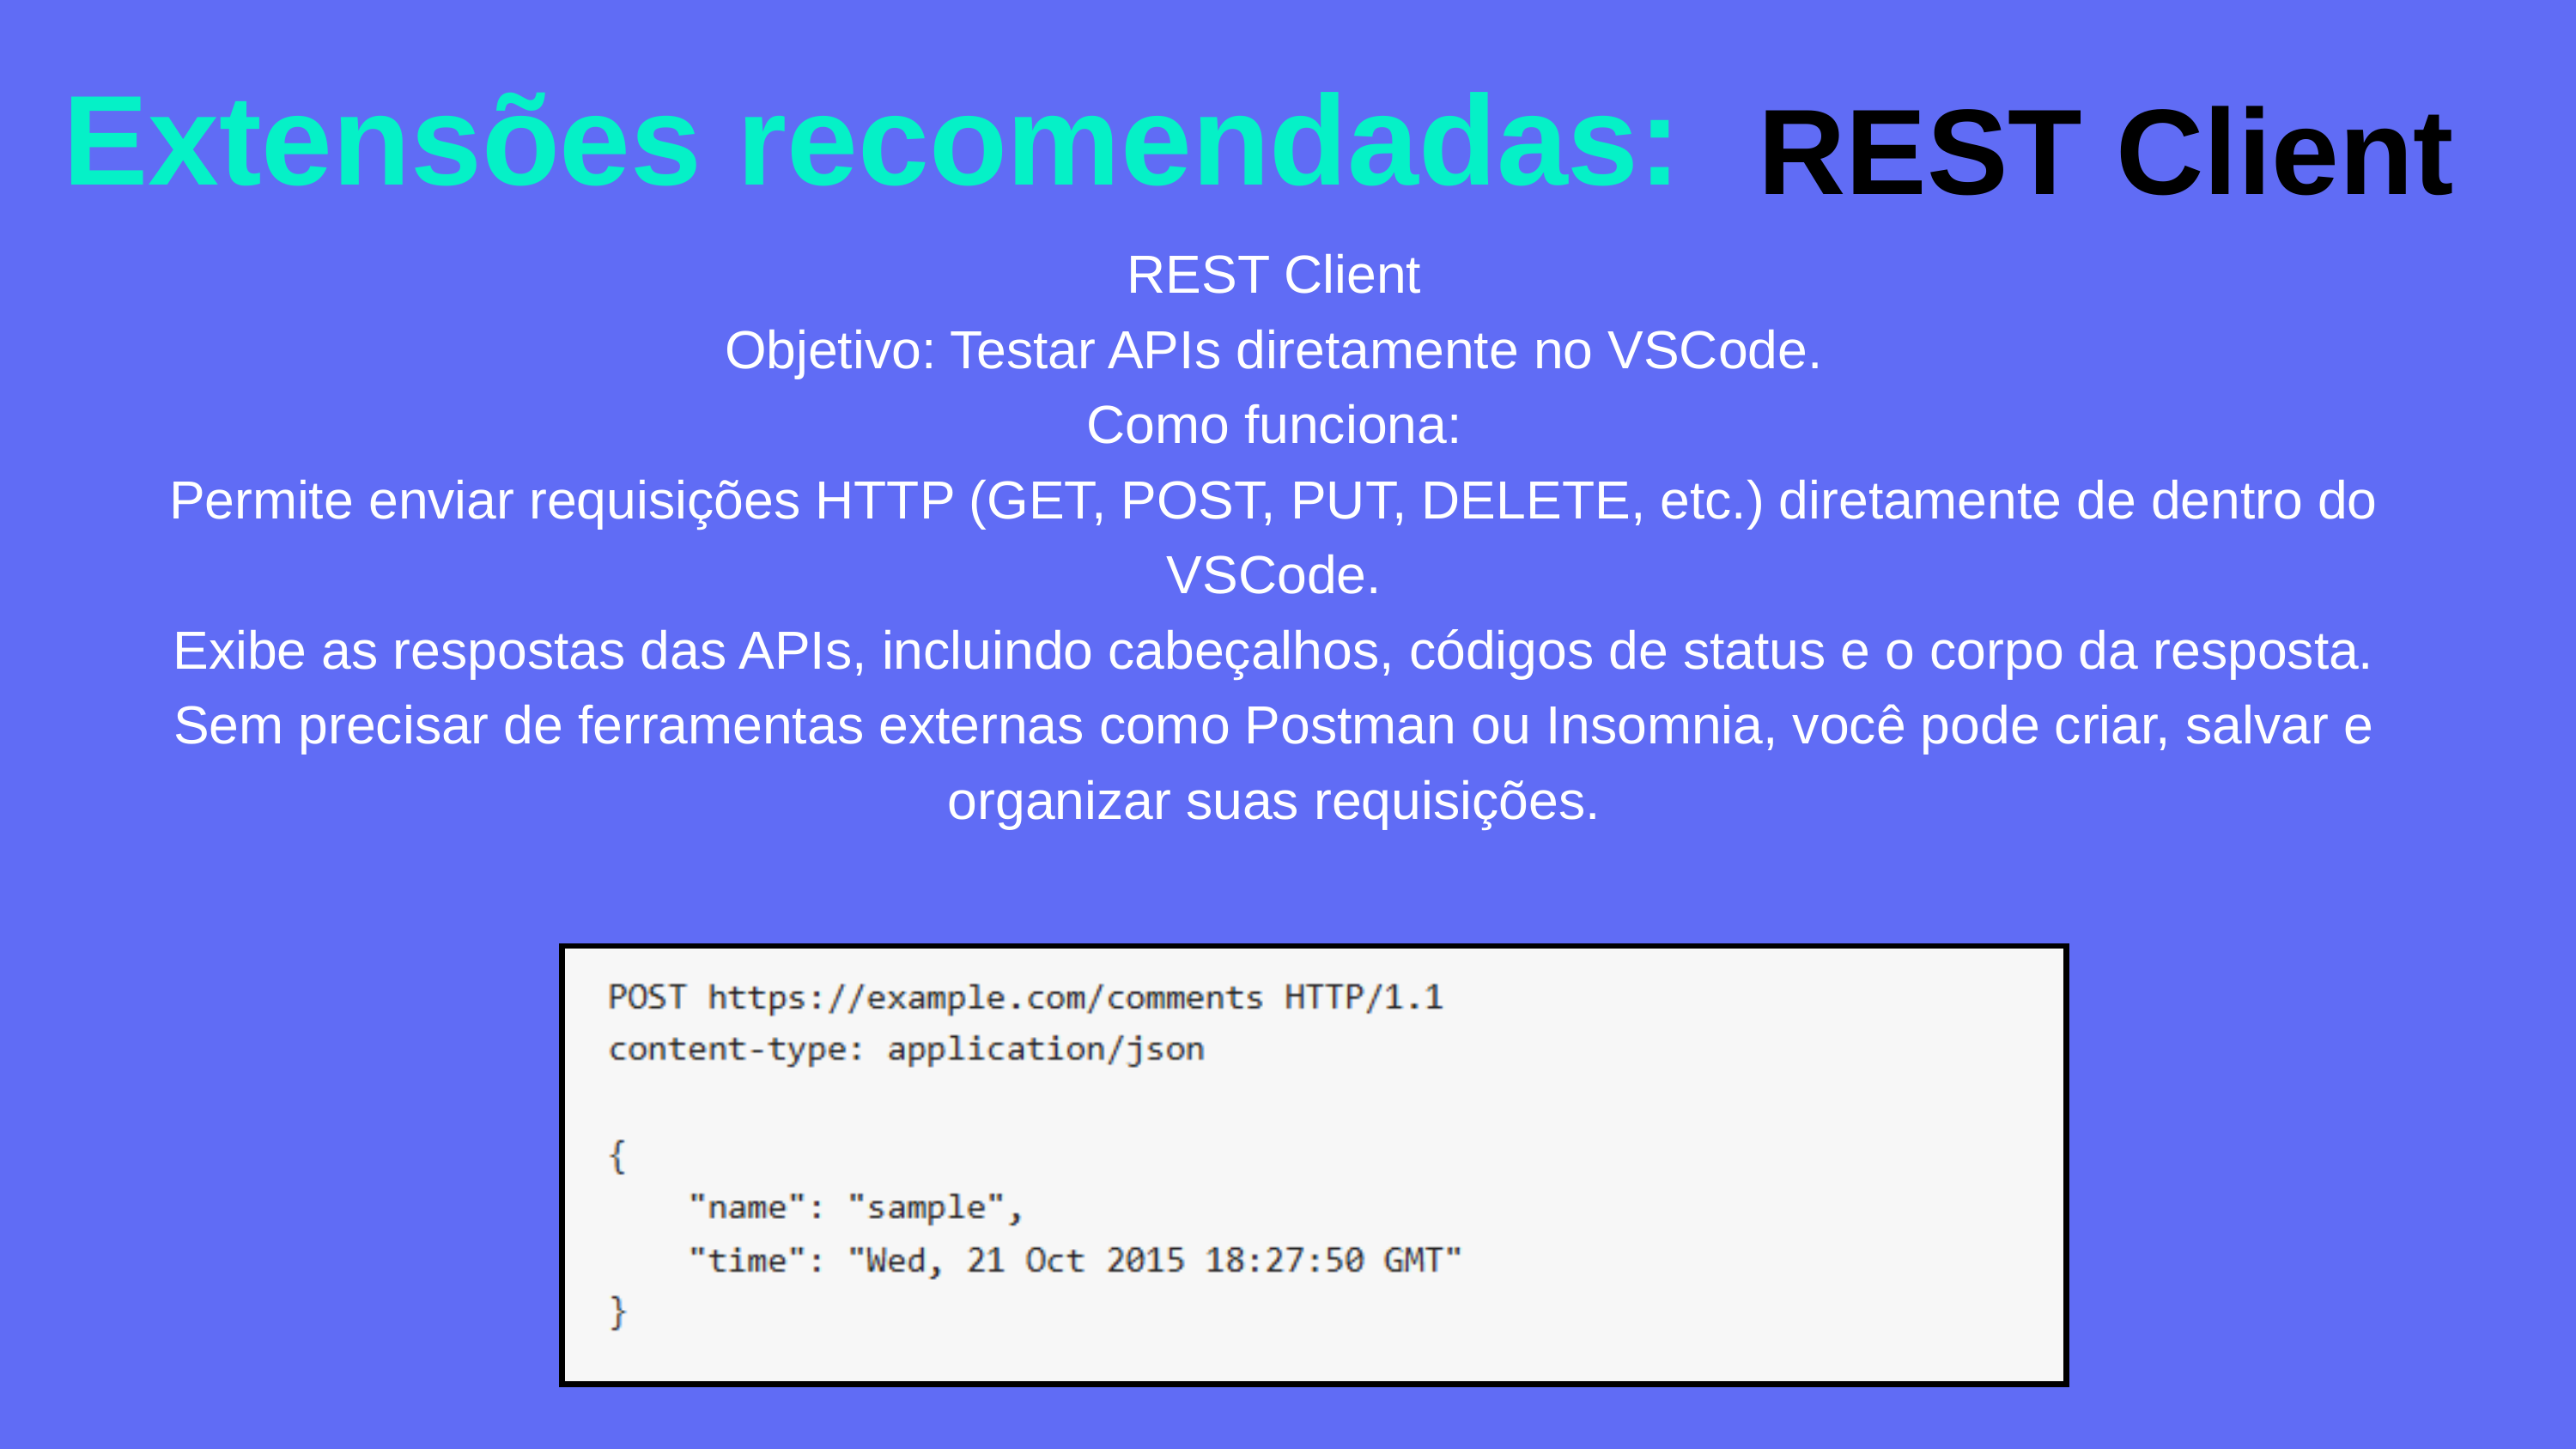

REST Client
Extensões recomendadas:
REST Client
Objetivo: Testar APIs diretamente no VSCode.
Como funciona:
Permite enviar requisições HTTP (GET, POST, PUT, DELETE, etc.) diretamente de dentro do VSCode.
Exibe as respostas das APIs, incluindo cabeçalhos, códigos de status e o corpo da resposta.
Sem precisar de ferramentas externas como Postman ou Insomnia, você pode criar, salvar e organizar suas requisições.